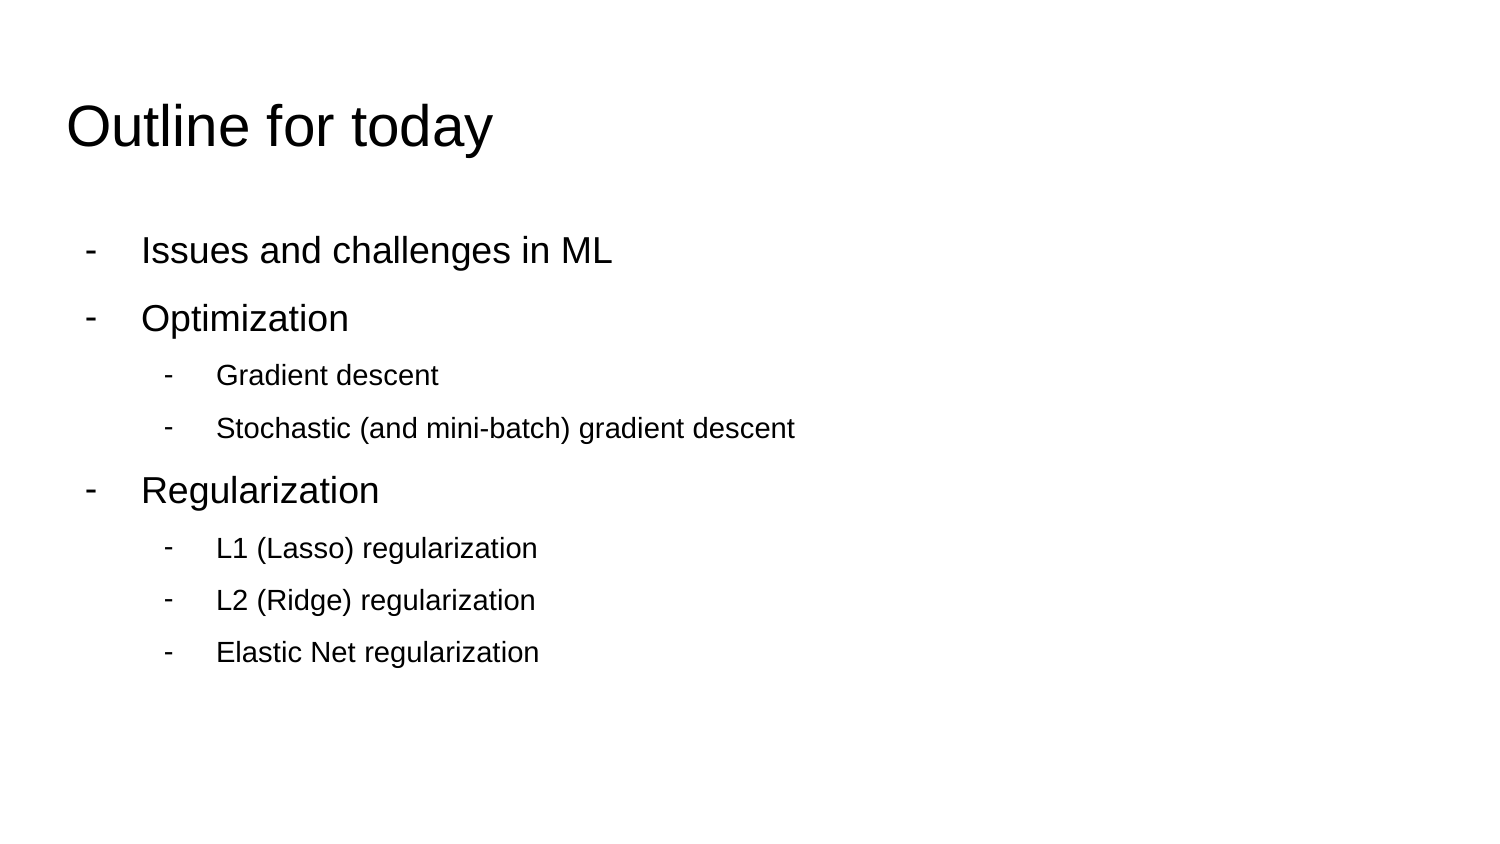

# Outline for today
Issues and challenges in ML
Optimization
Gradient descent
Stochastic (and mini-batch) gradient descent
Regularization
L1 (Lasso) regularization
L2 (Ridge) regularization
Elastic Net regularization